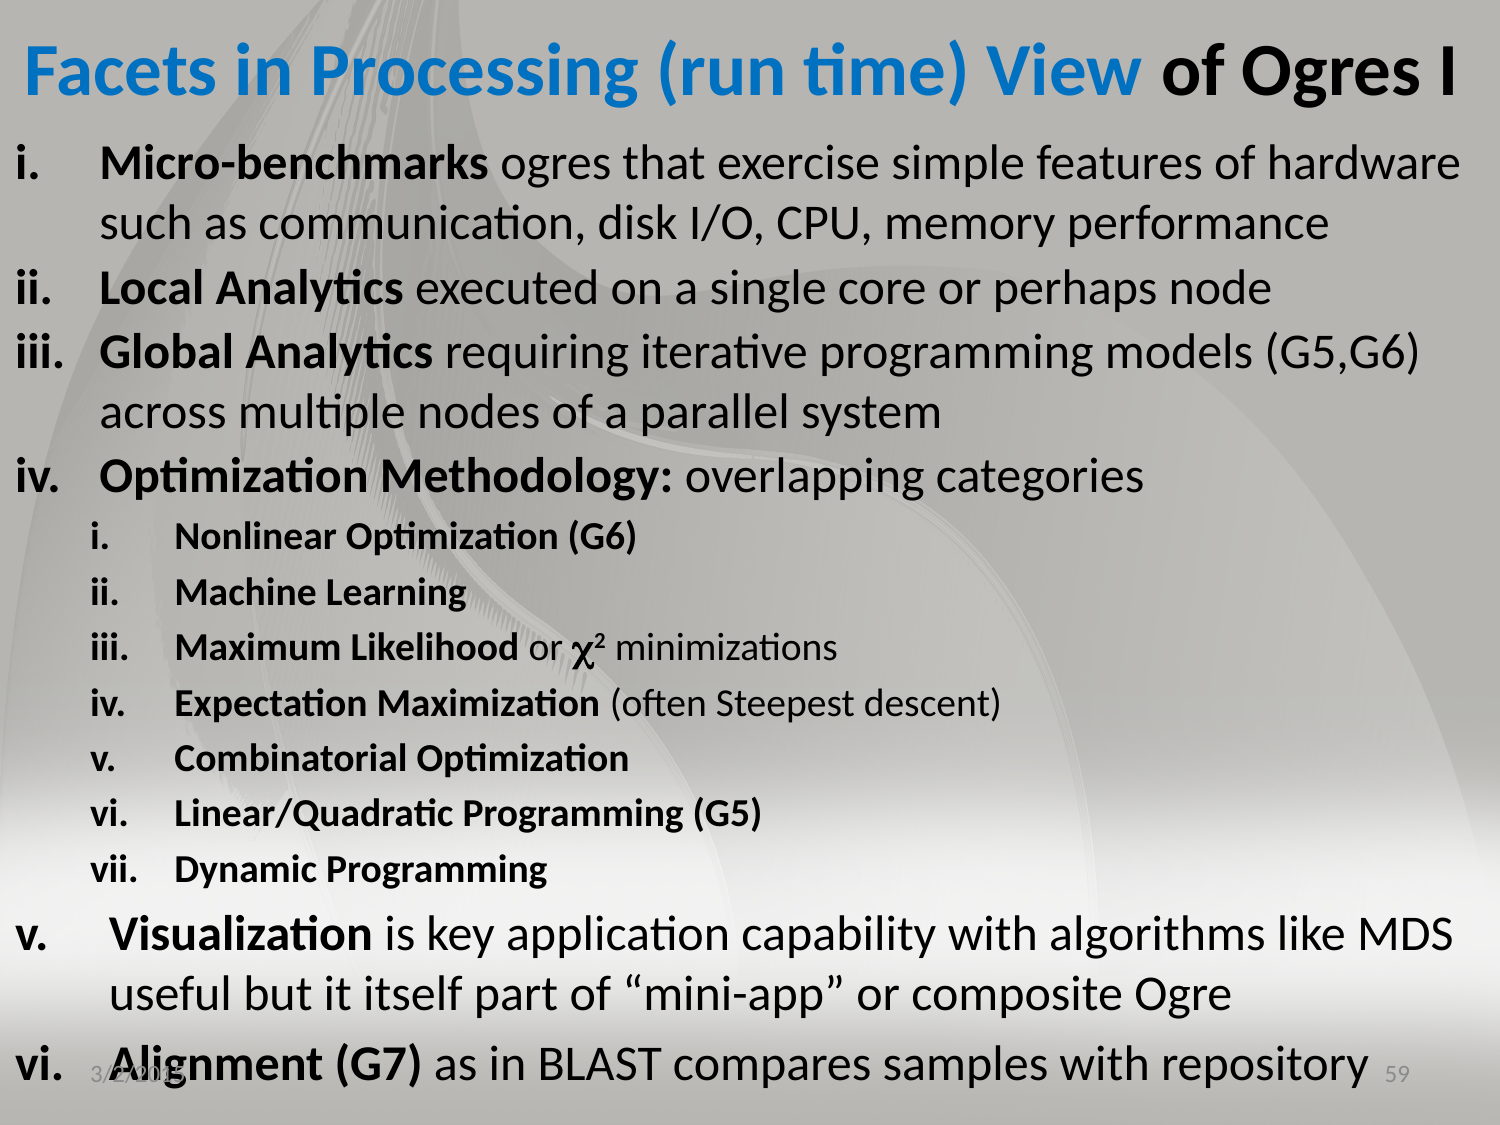

# Facets in Processing (run time) View of Ogres I
Micro-benchmarks ogres that exercise simple features of hardware such as communication, disk I/O, CPU, memory performance
Local Analytics executed on a single core or perhaps node
Global Analytics requiring iterative programming models (G5,G6) across multiple nodes of a parallel system
Optimization Methodology: overlapping categories
Nonlinear Optimization (G6)
Machine Learning
Maximum Likelihood or χ2 minimizations
Expectation Maximization (often Steepest descent)
Combinatorial Optimization
Linear/Quadratic Programming (G5)
Dynamic Programming
Visualization is key application capability with algorithms like MDS useful but it itself part of “mini-app” or composite Ogre
Alignment (G7) as in BLAST compares samples with repository
3/2/2015
59